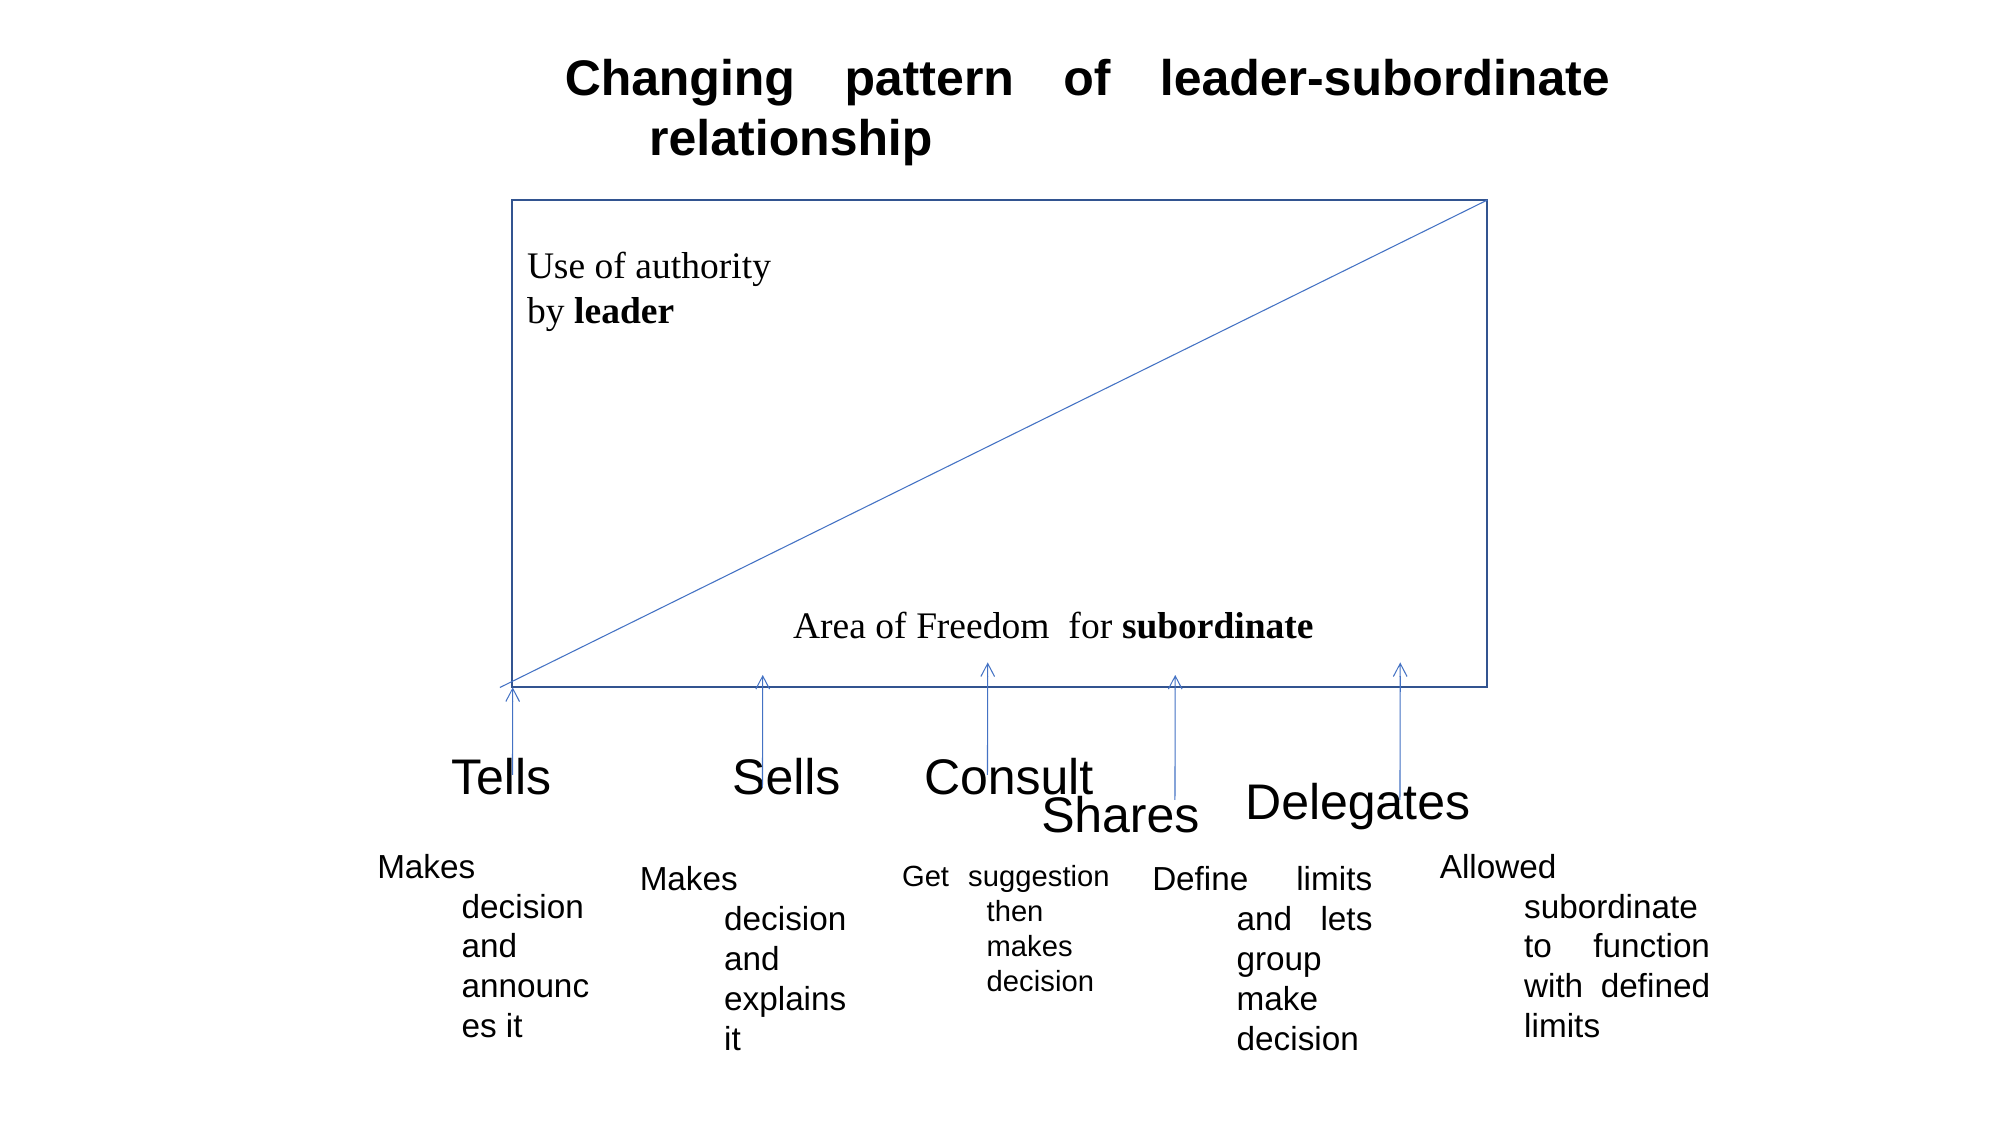

Changing pattern of leader-subordinate relationship
Use of authority
by leader

                            Area of Freedom  for subordinate

                Tells             Sells      Consult
Delegates
Shares
Makes decision and announces it
Allowed subordinate to function with defined limits
Makes decision and explains it
Get suggestion then makes decision
Define limits and lets group make decision